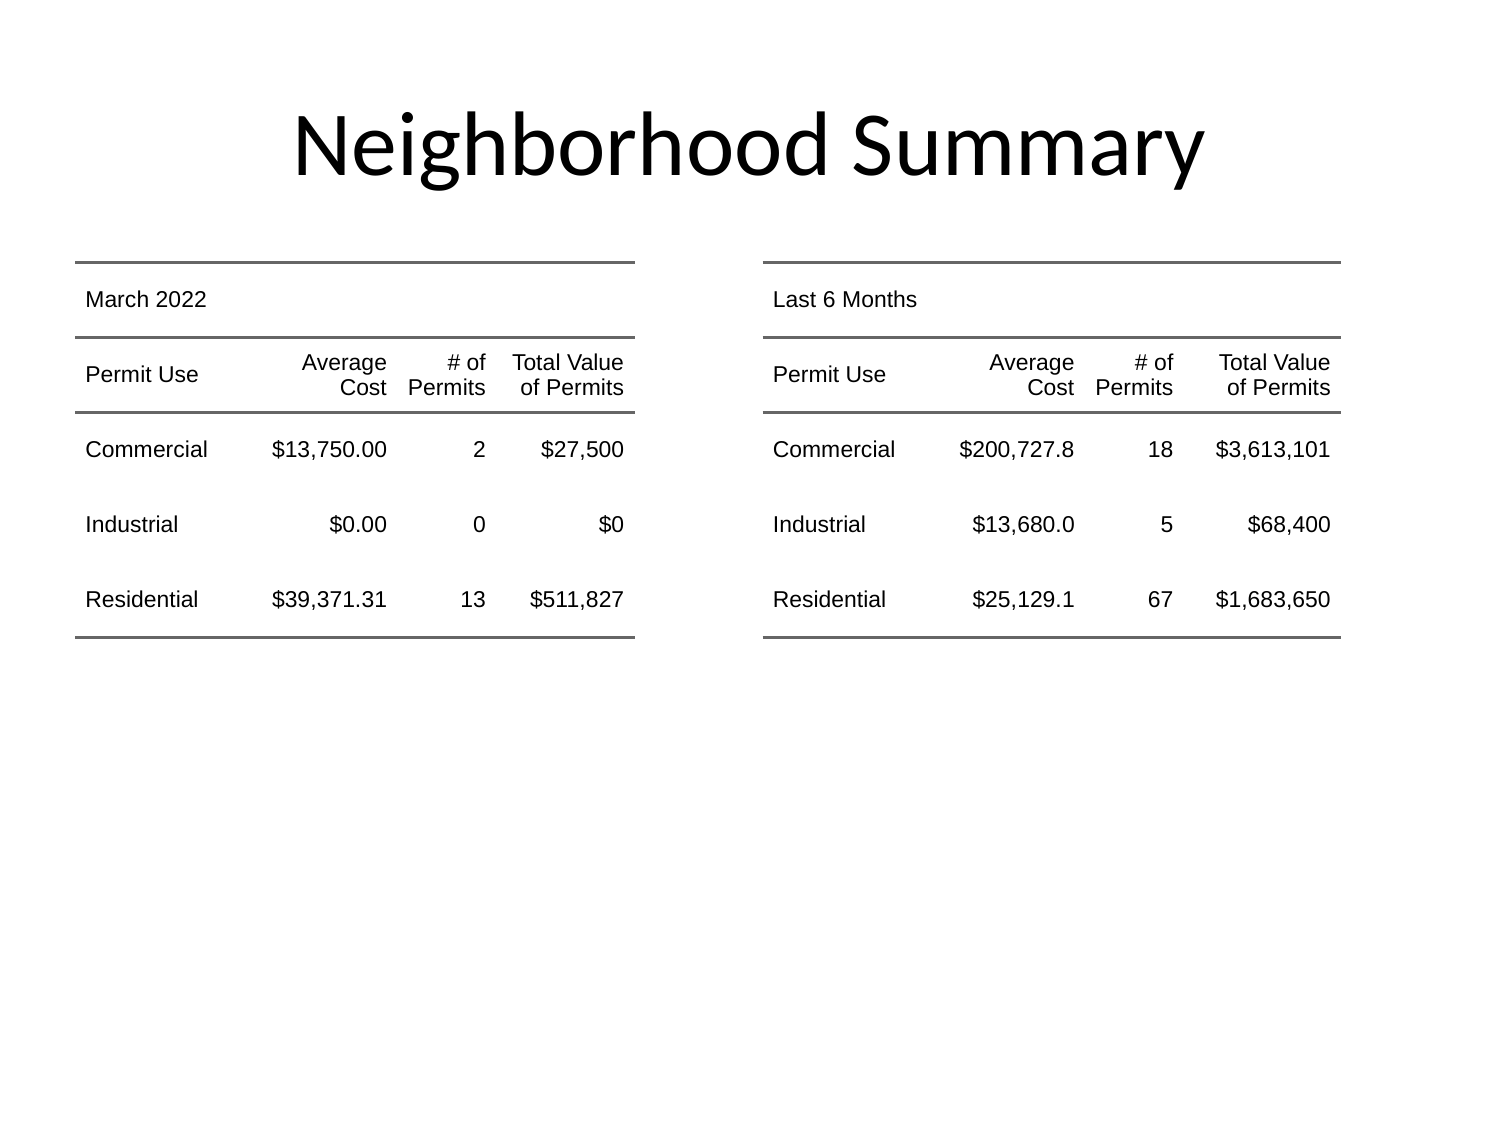

# Neighborhood Summary
| March 2022 | March 2022 | March 2022 | March 2022 |
| --- | --- | --- | --- |
| Permit Use | Average Cost | # of Permits | Total Value of Permits |
| Commercial | $13,750.00 | 2 | $27,500 |
| Industrial | $0.00 | 0 | $0 |
| Residential | $39,371.31 | 13 | $511,827 |
| Last 6 Months | Last 6 Months | Last 6 Months | Last 6 Months |
| --- | --- | --- | --- |
| Permit Use | Average Cost | # of Permits | Total Value of Permits |
| Commercial | $200,727.8 | 18 | $3,613,101 |
| Industrial | $13,680.0 | 5 | $68,400 |
| Residential | $25,129.1 | 67 | $1,683,650 |